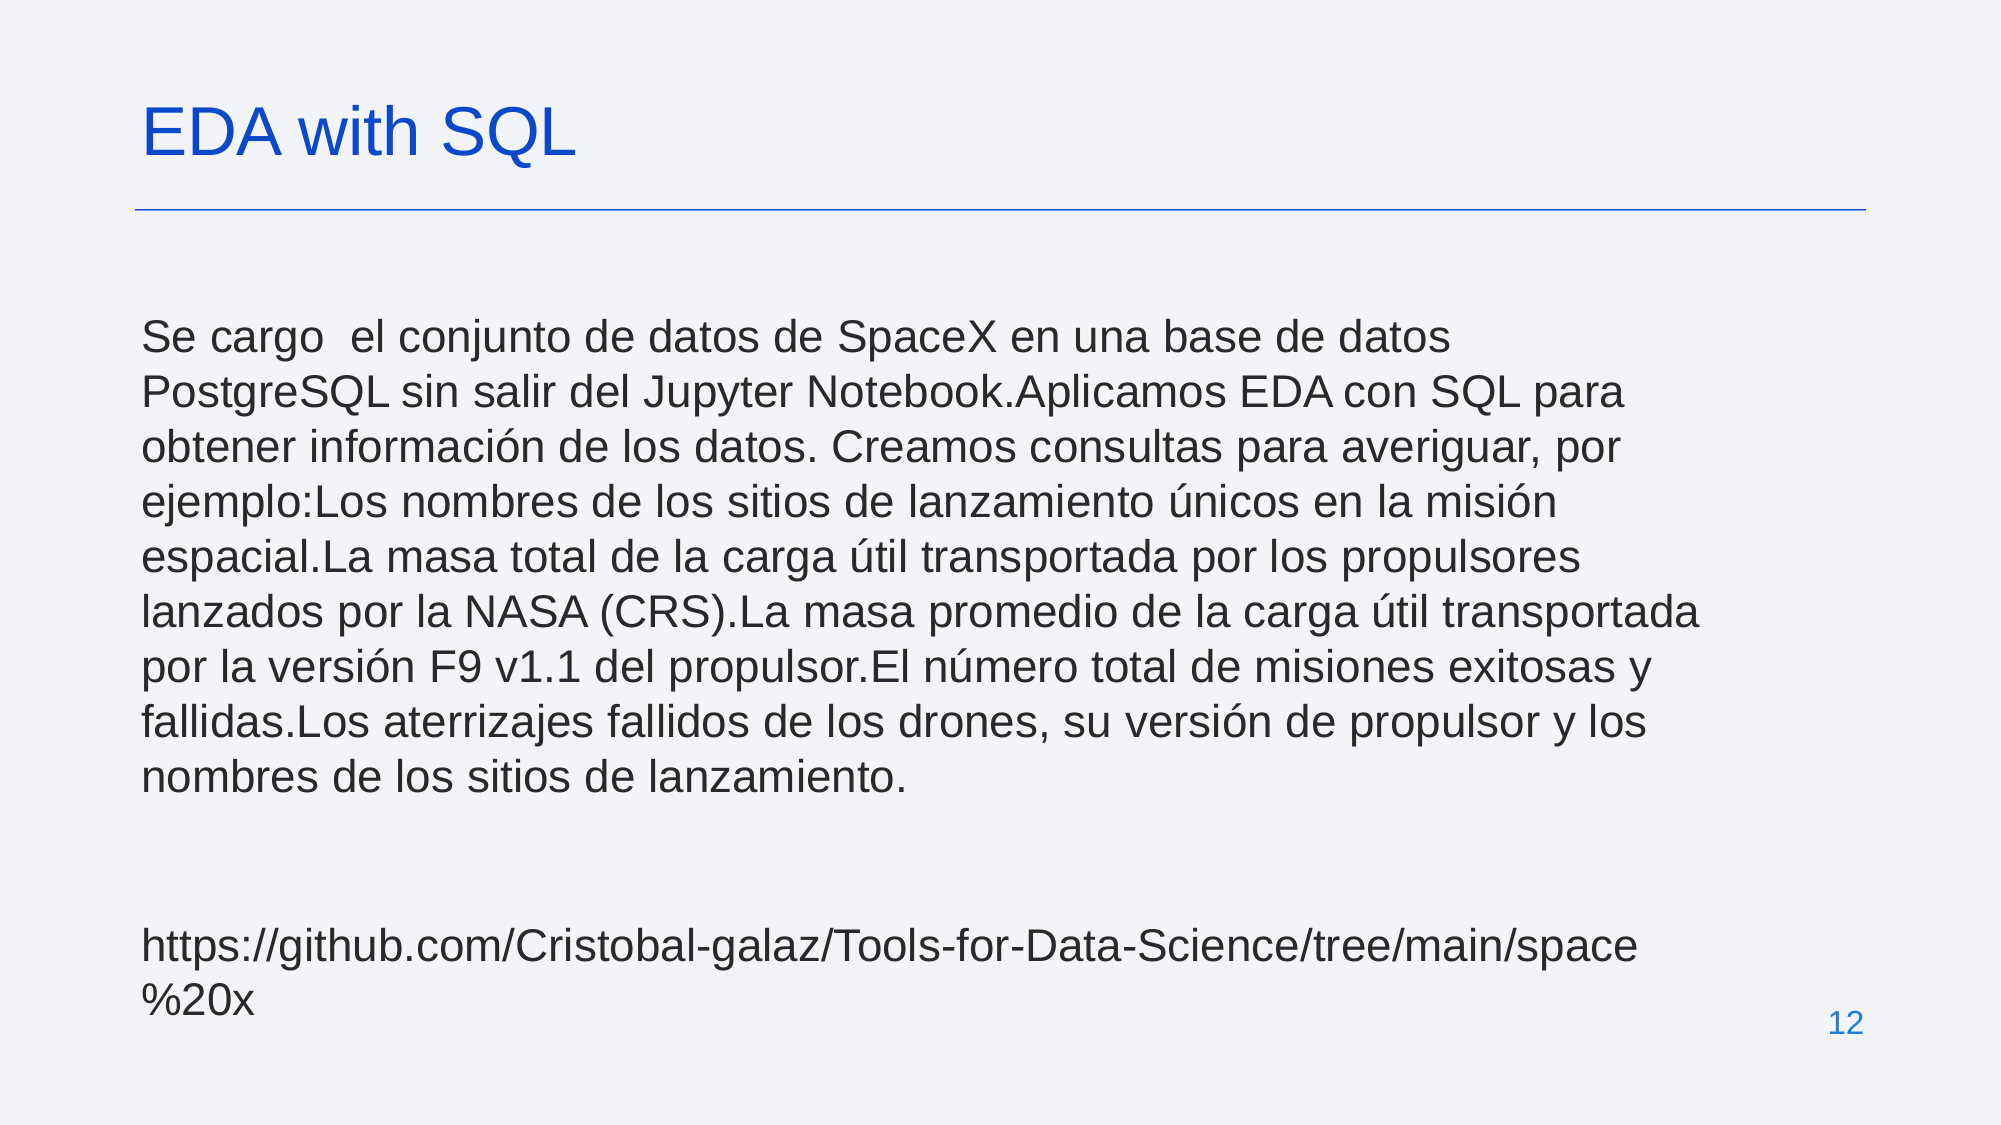

EDA with SQL
Se cargo  el conjunto de datos de SpaceX en una base de datos PostgreSQL sin salir del Jupyter Notebook.Aplicamos EDA con SQL para obtener información de los datos. Creamos consultas para averiguar, por ejemplo:Los nombres de los sitios de lanzamiento únicos en la misión espacial.La masa total de la carga útil transportada por los propulsores lanzados por la NASA (CRS).La ​​masa promedio de la carga útil transportada por la versión F9 v1.1 del propulsor.El número total de misiones exitosas y fallidas.Los aterrizajes fallidos de los drones, su versión de propulsor y los nombres de los sitios de lanzamiento.

https://github.com/Cristobal-galaz/Tools-for-Data-Science/tree/main/space%20x
12